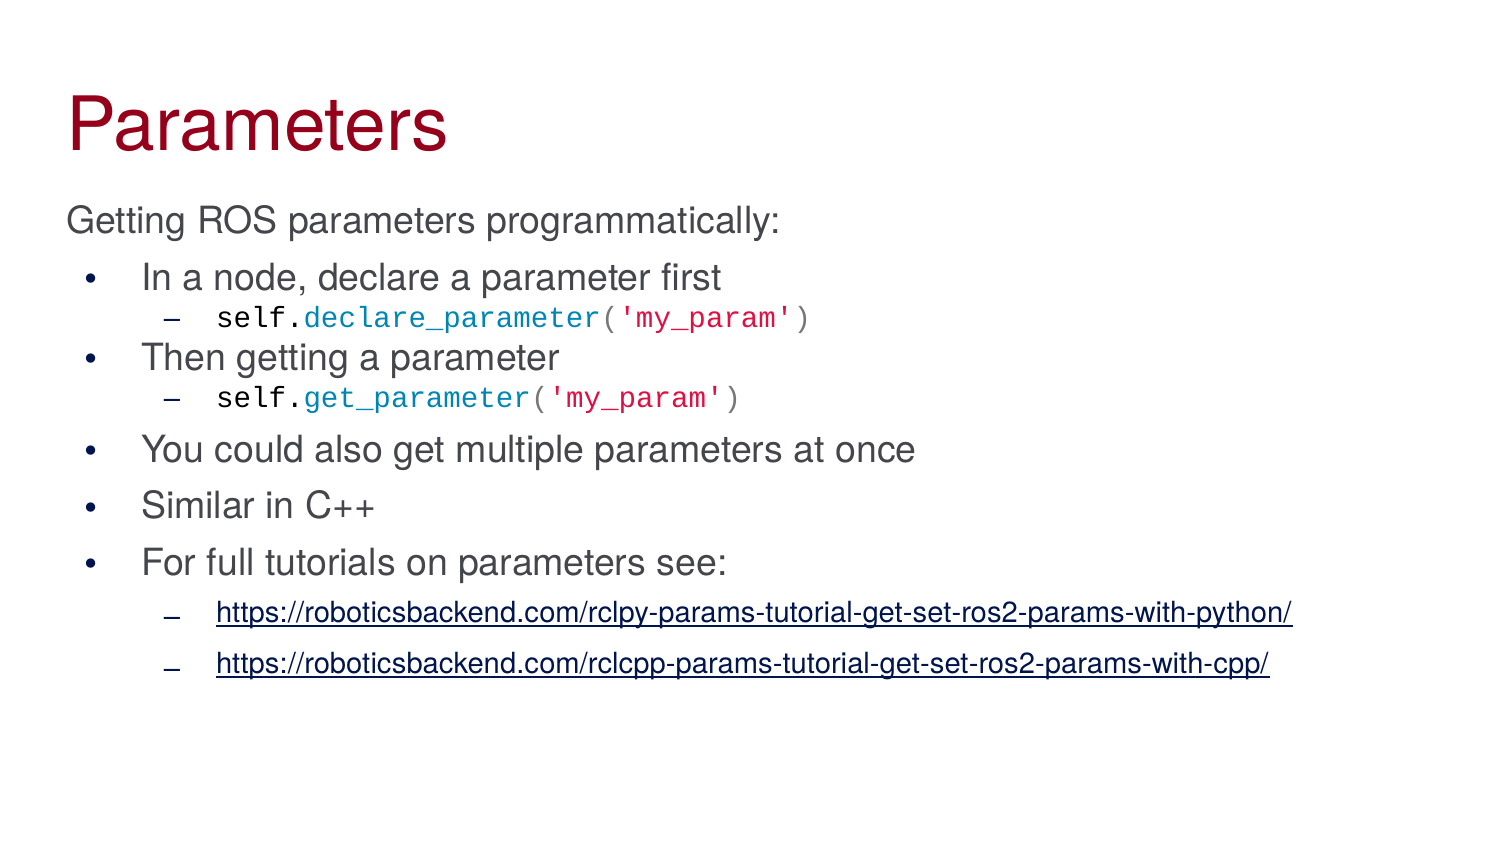

Parameters
Getting ROS parameters programmatically:
In a node, declare a parameter first
self.declare_parameter('my_param')
Then getting a parameter
self.get_parameter('my_param')
You could also get multiple parameters at once
Similar in C++
For full tutorials on parameters see:
https://roboticsbackend.com/rclpy-params-tutorial-get-set-ros2-params-with-python/
https://roboticsbackend.com/rclcpp-params-tutorial-get-set-ros2-params-with-cpp/